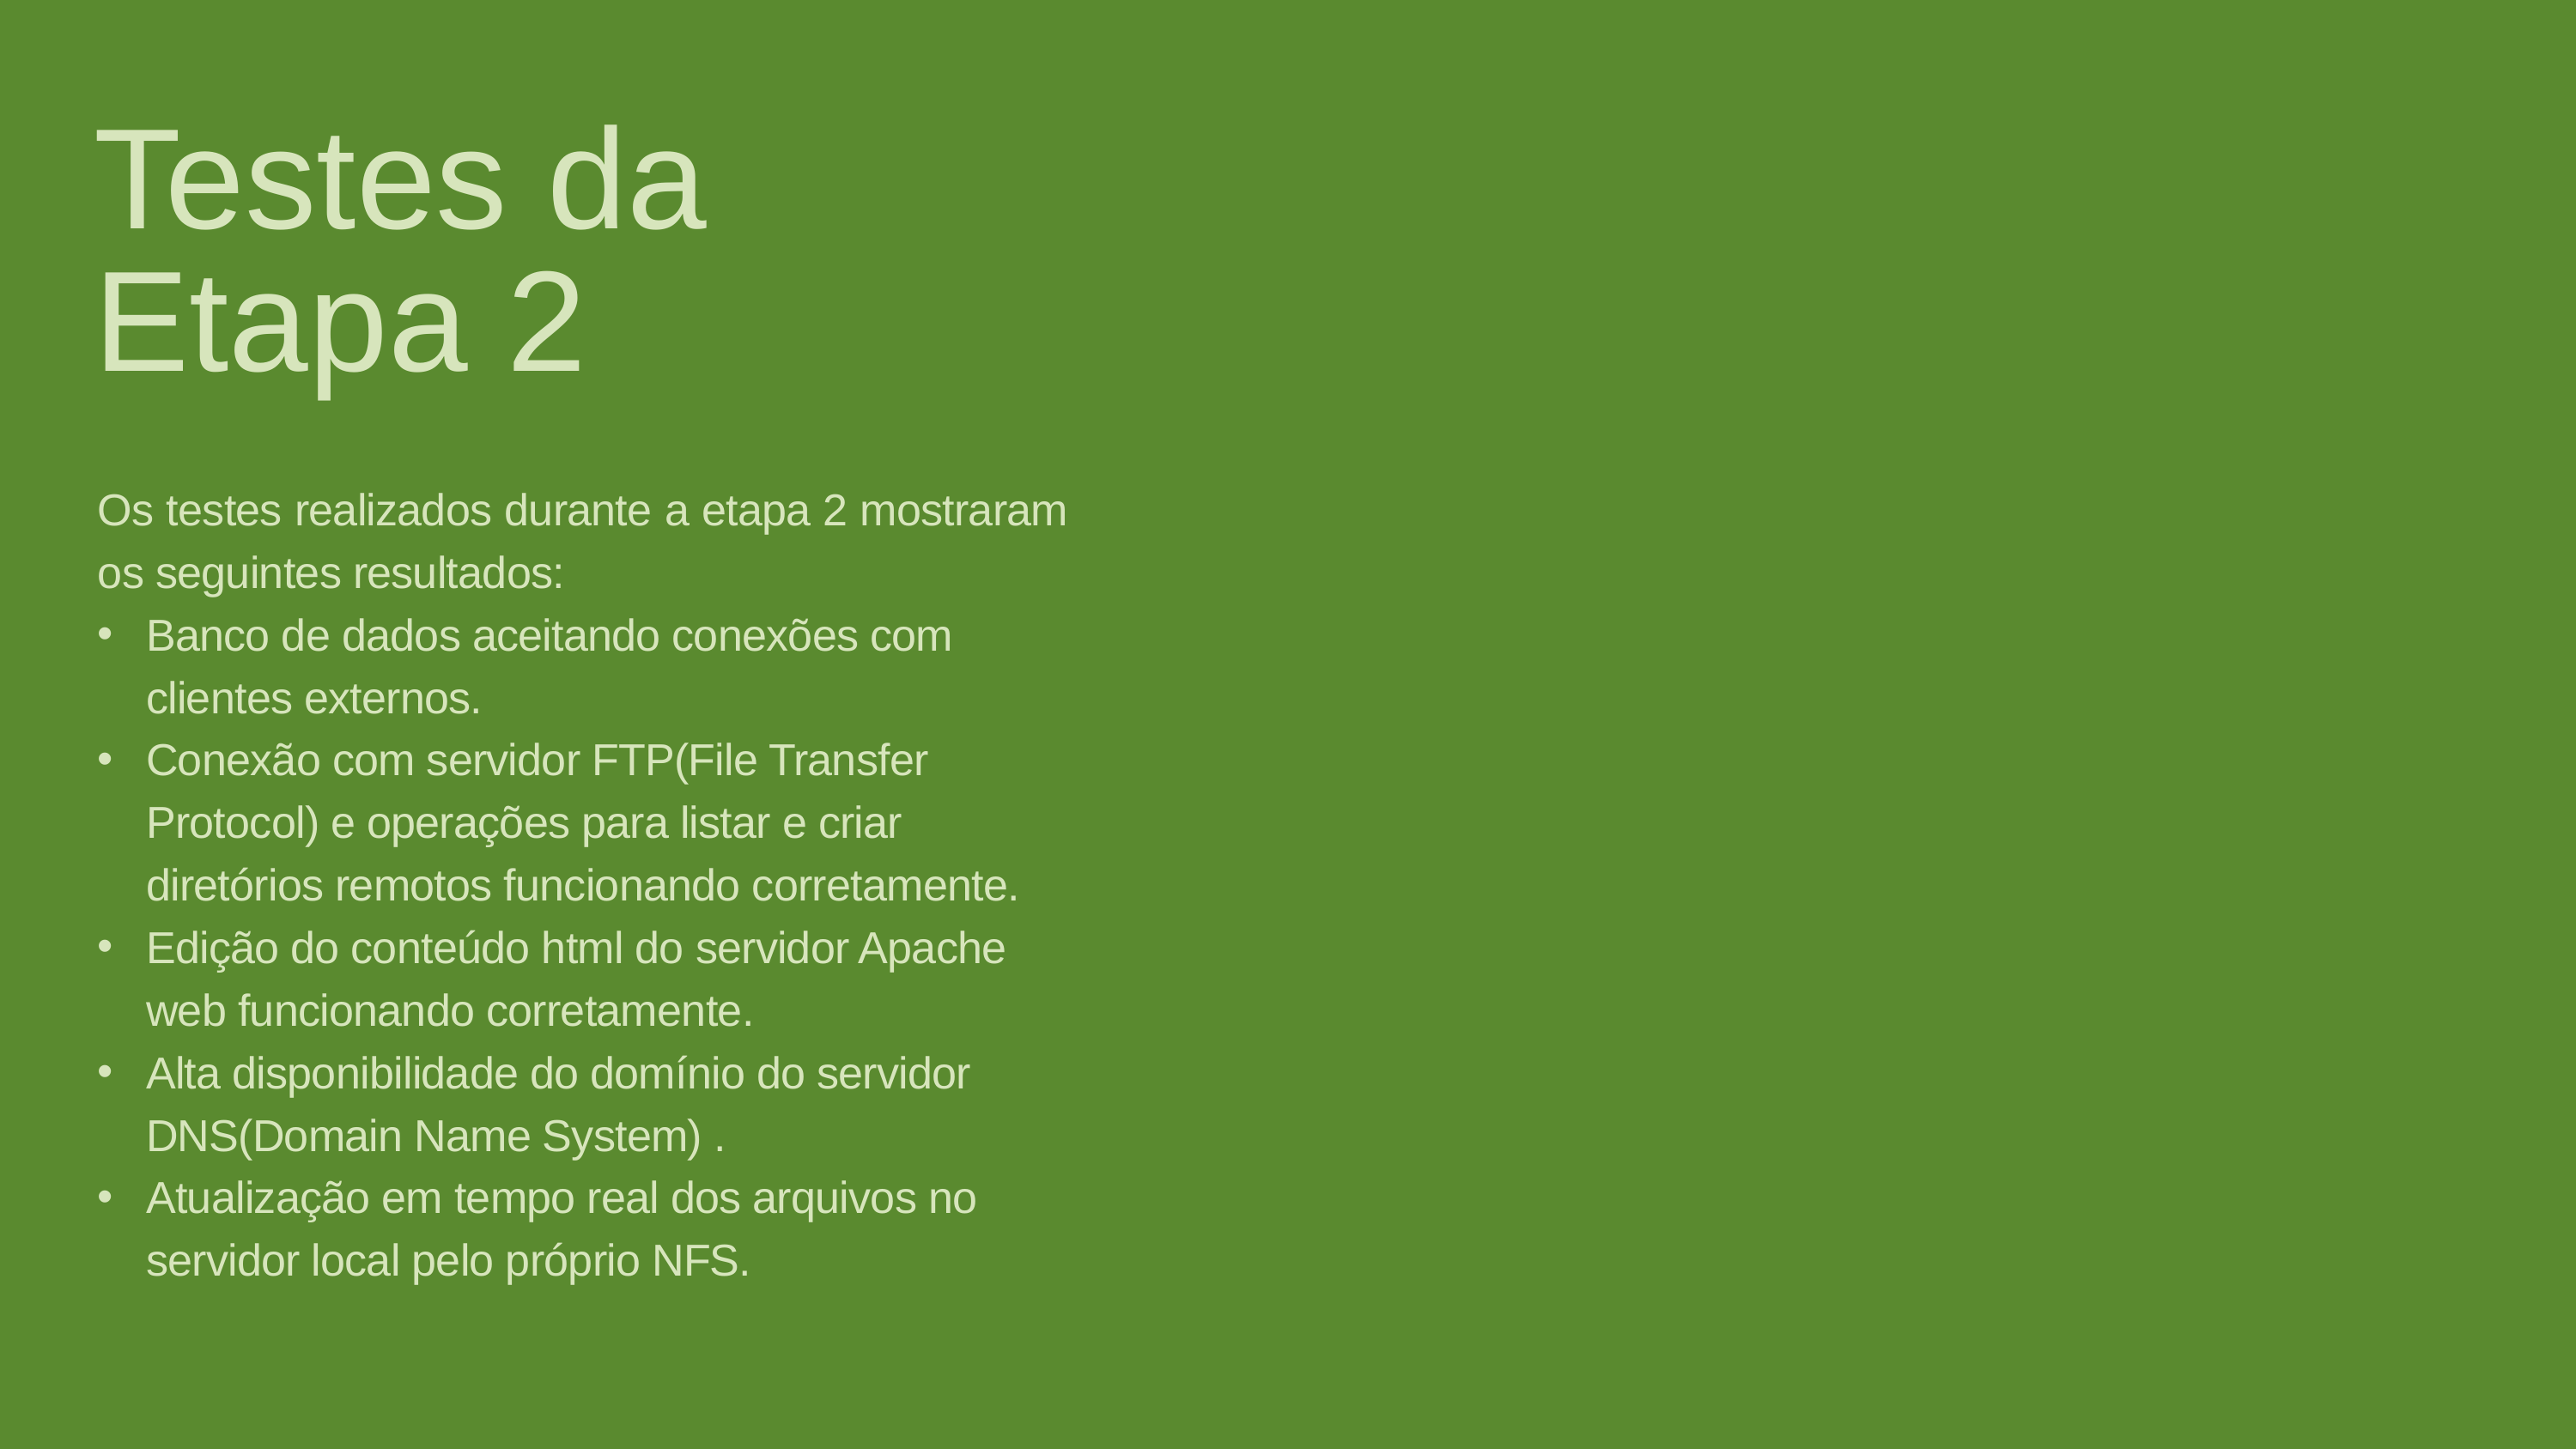

Testes da Etapa 2
Os testes realizados durante a etapa 2 mostraram os seguintes resultados:
Banco de dados aceitando conexões com clientes externos.
Conexão com servidor FTP(File Transfer Protocol) e operações para listar e criar diretórios remotos funcionando corretamente.
Edição do conteúdo html do servidor Apache web funcionando corretamente.
Alta disponibilidade do domínio do servidor DNS(Domain Name System) .
Atualização em tempo real dos arquivos no servidor local pelo próprio NFS.